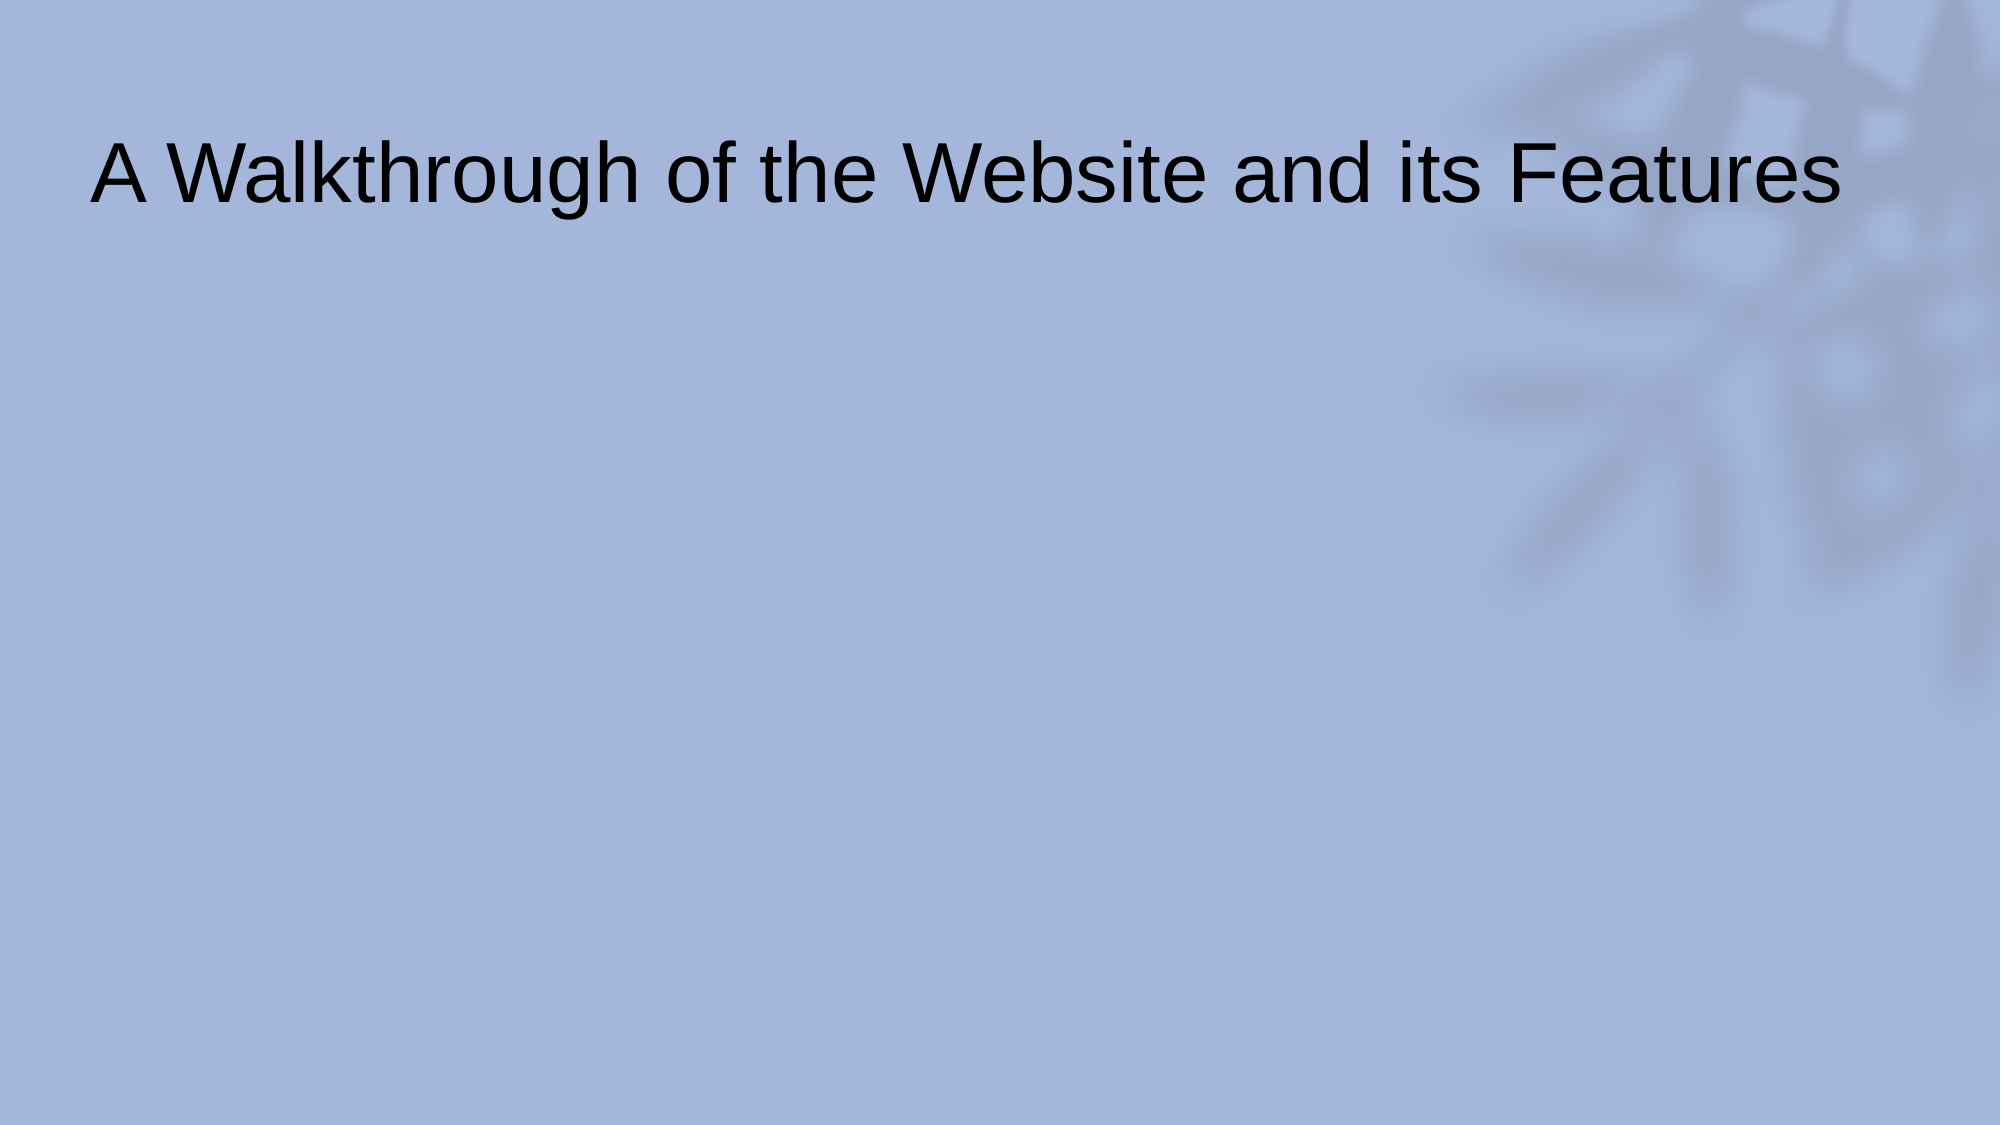

# A Walkthrough of the Website and its Features